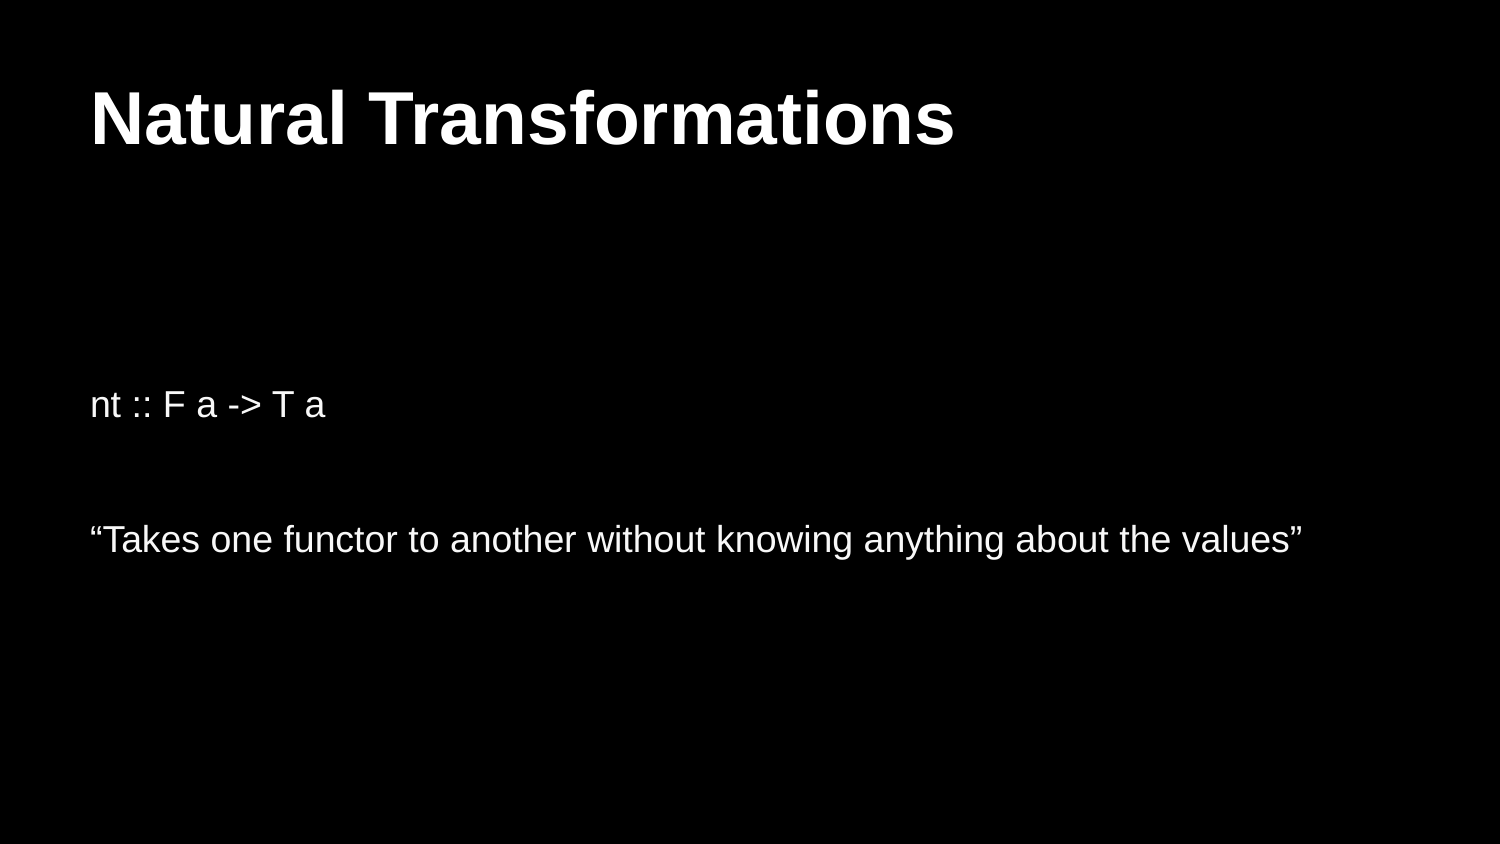

# Natural Transformations
nt :: F a -> T a

“Takes one functor to another without knowing anything about the values”